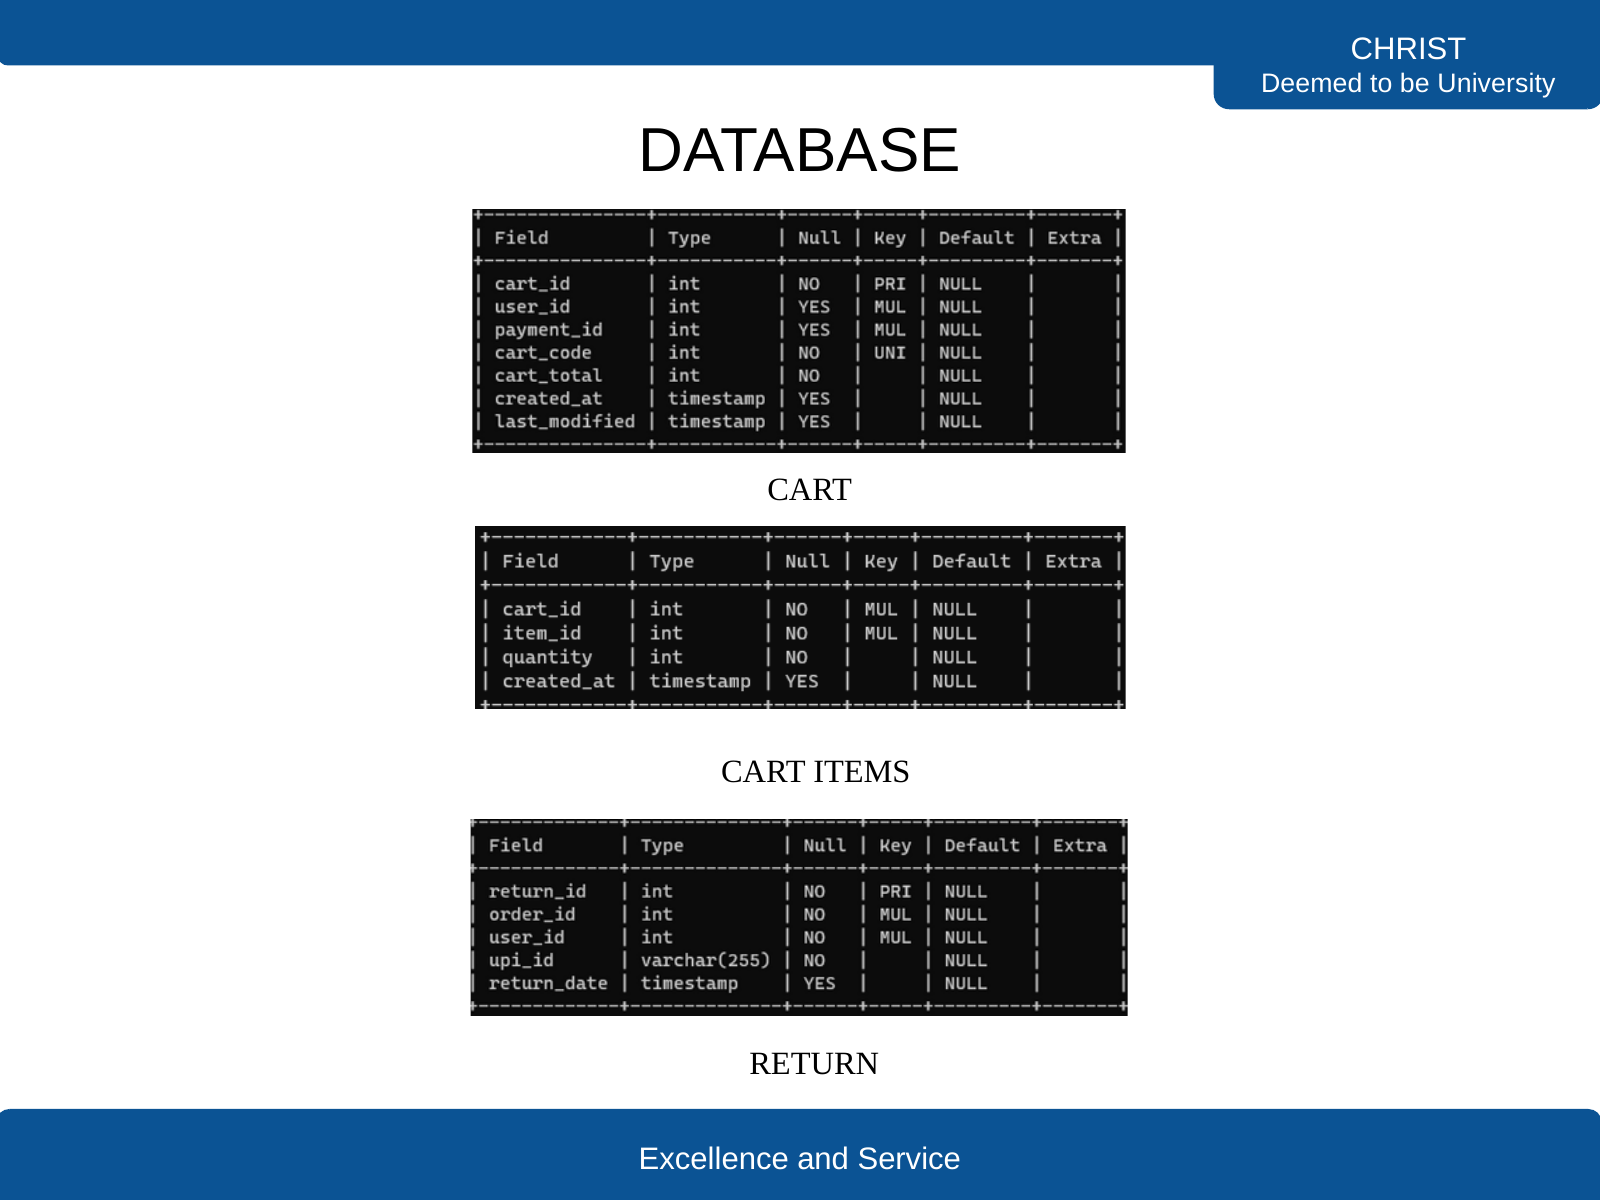

CHRIST
Deemed to be University
DATABASE

CART

CART ITEMS

RETURN

Excellence and Service